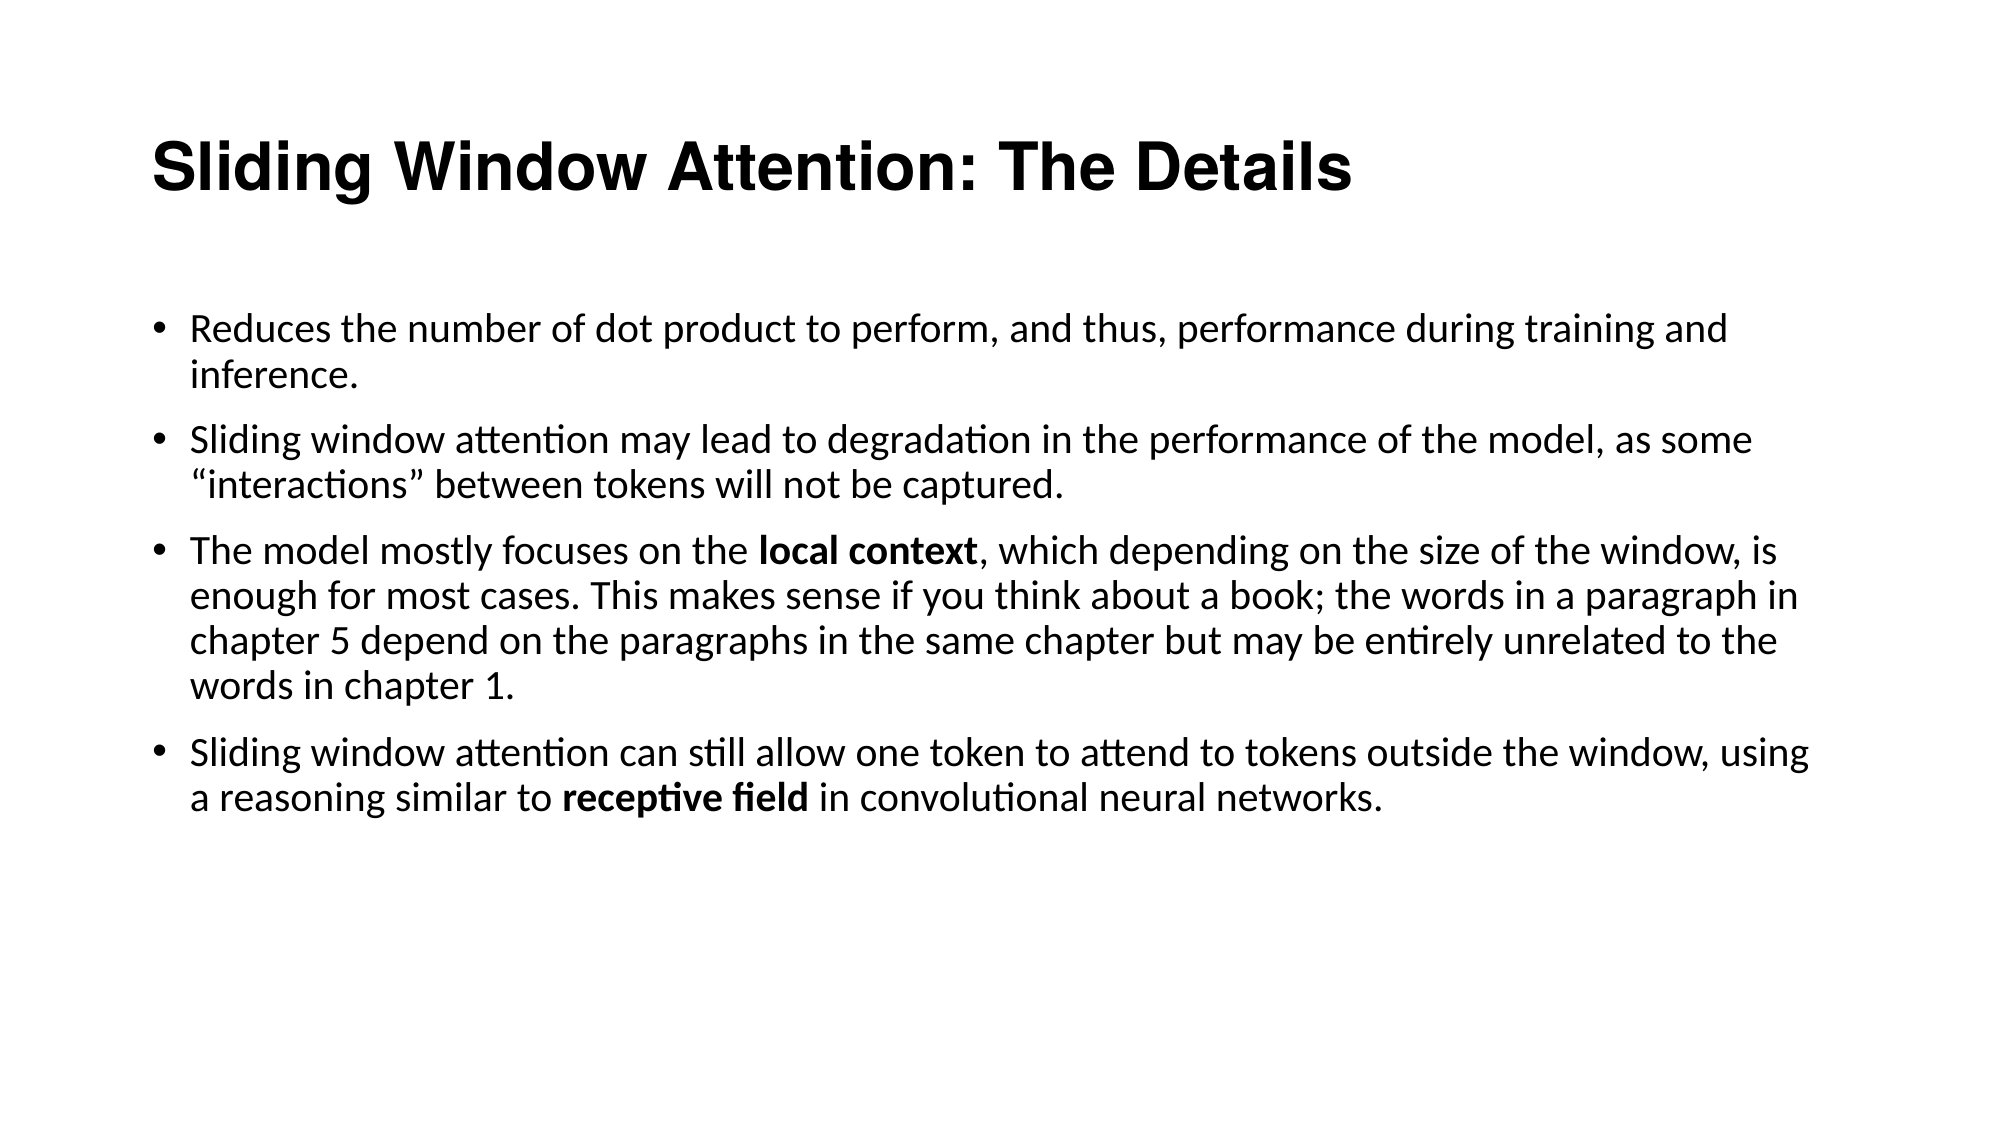

# Sliding Window Attention: The Details
Reduces the number of dot product to perform, and thus, performance during training and inference.
Sliding window attention may lead to degradation in the performance of the model, as some “interactions” between tokens will not be captured.
The model mostly focuses on the local context, which depending on the size of the window, is enough for most cases. This makes sense if you think about a book; the words in a paragraph in chapter 5 depend on the paragraphs in the same chapter but may be entirely unrelated to the words in chapter 1.
Sliding window attention can still allow one token to attend to tokens outside the window, using a reasoning similar to receptive field in convolutional neural networks.